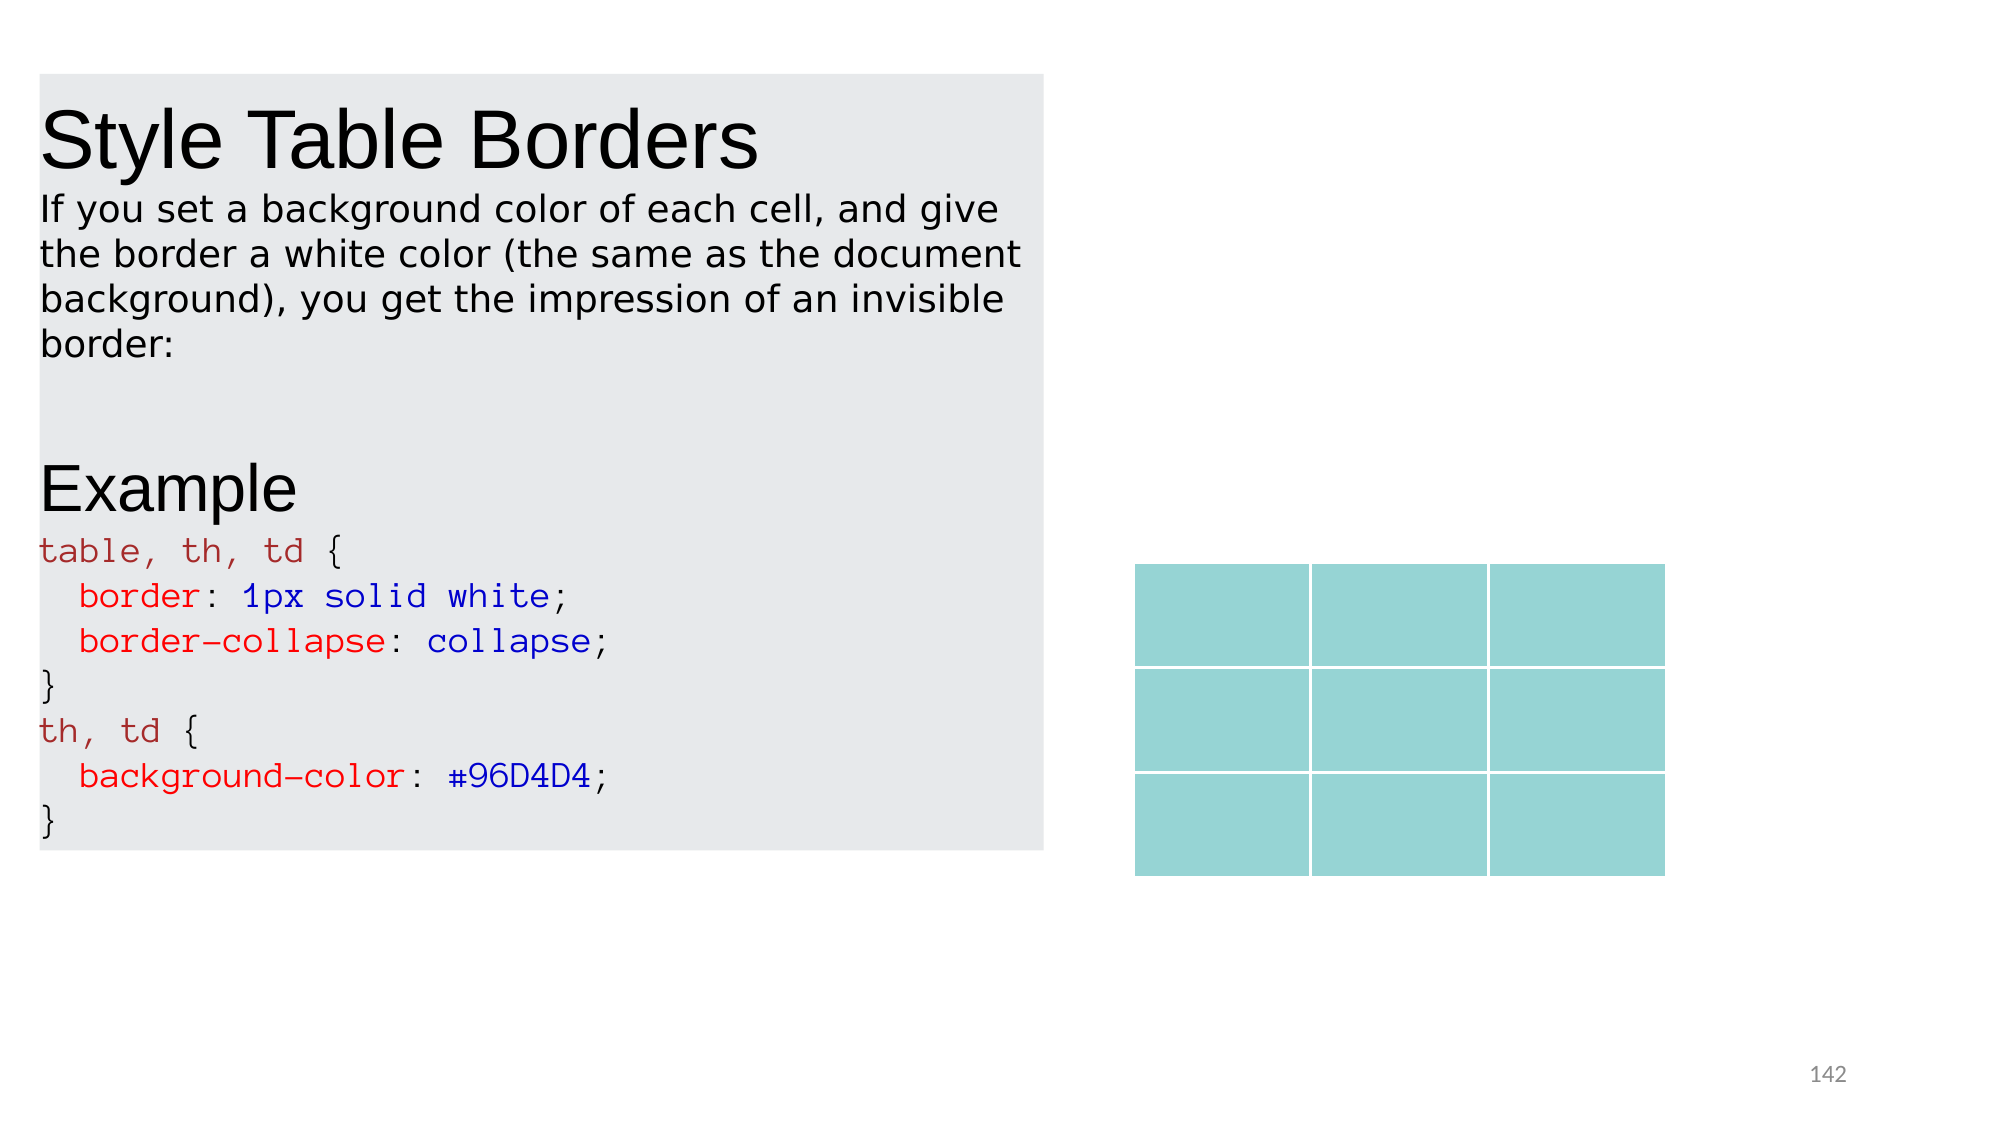

Style Table Borders
If you set a background color of each cell, and give the border a white color (the same as the document background), you get the impression of an invisible border:

Example
table, th, td {
  border: 1px solid white;
  border-collapse: collapse;
}
th, td {
  background-color: #96D4D4;
}
|  |  |  |
| --- | --- | --- |
|  |  |  |
|  |  |  |

142